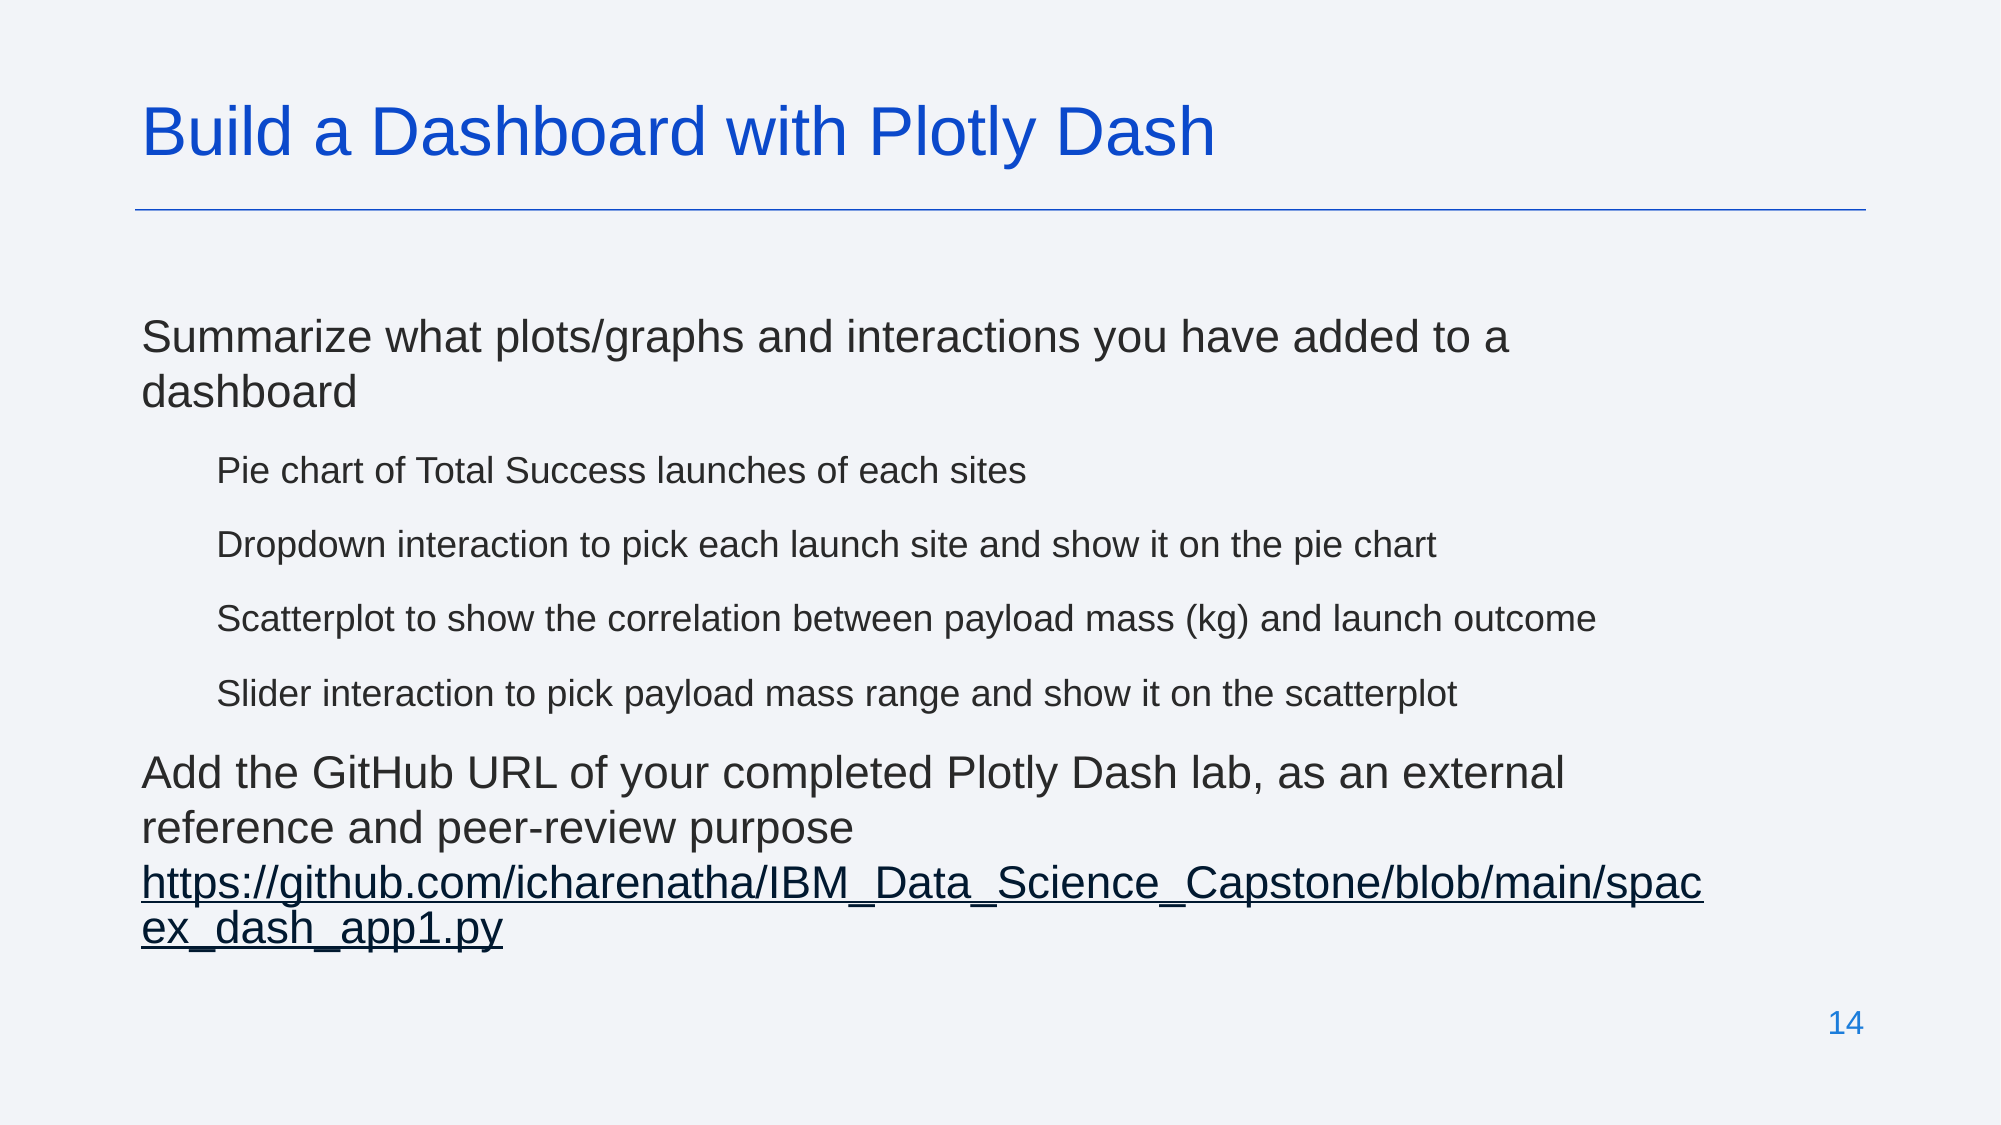

Build a Dashboard with Plotly Dash
Summarize what plots/graphs and interactions you have added to a dashboard
Pie chart of Total Success launches of each sites
Dropdown interaction to pick each launch site and show it on the pie chart
Scatterplot to show the correlation between payload mass (kg) and launch outcome
Slider interaction to pick payload mass range and show it on the scatterplot
Add the GitHub URL of your completed Plotly Dash lab, as an external reference and peer-review purpose https://github.com/icharenatha/IBM_Data_Science_Capstone/blob/main/spacex_dash_app1.py
14